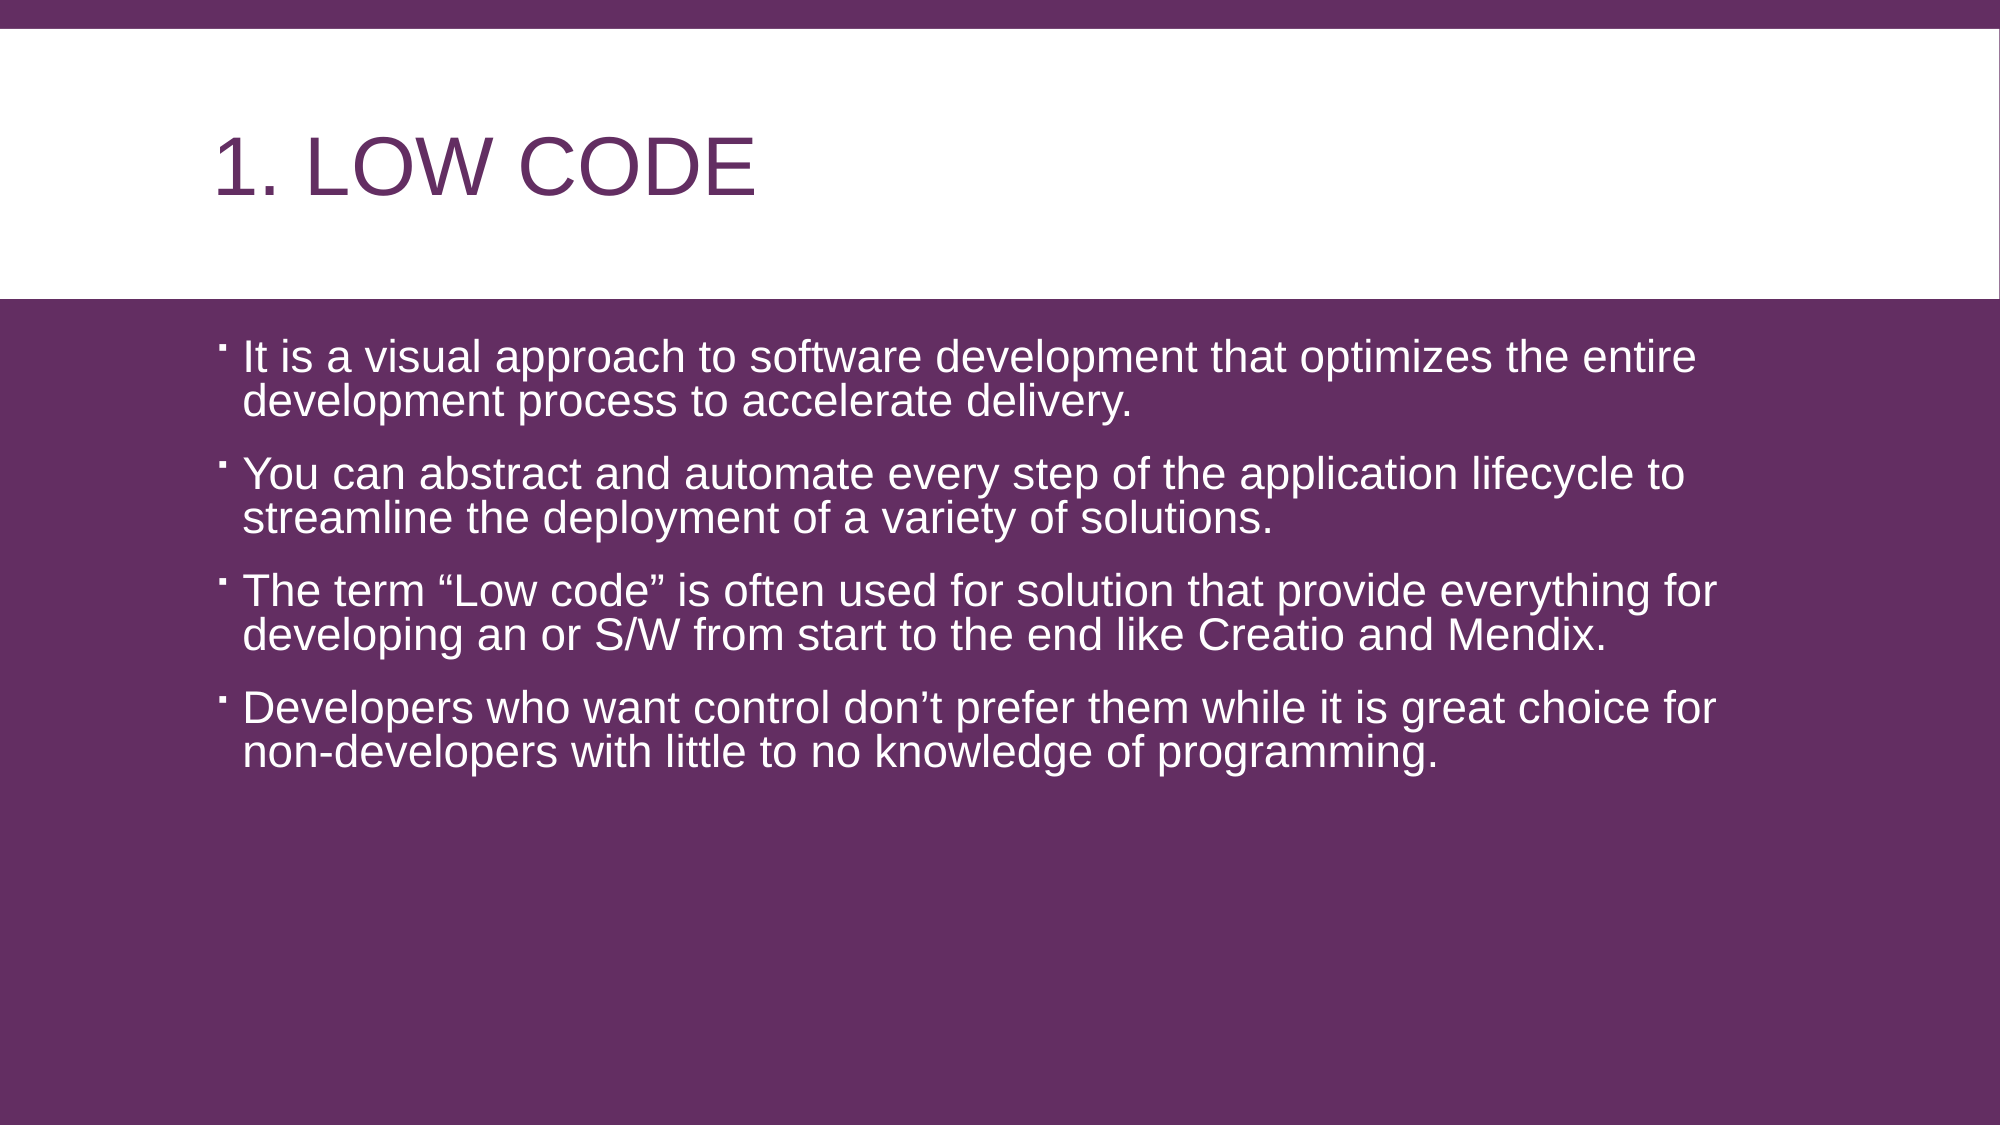

# 1. Low Code
It is a visual approach to software development that optimizes the entire development process to accelerate delivery.
You can abstract and automate every step of the application lifecycle to streamline the deployment of a variety of solutions.
The term “Low code” is often used for solution that provide everything for developing an or S/W from start to the end like Creatio and Mendix.
Developers who want control don’t prefer them while it is great choice for non-developers with little to no knowledge of programming.